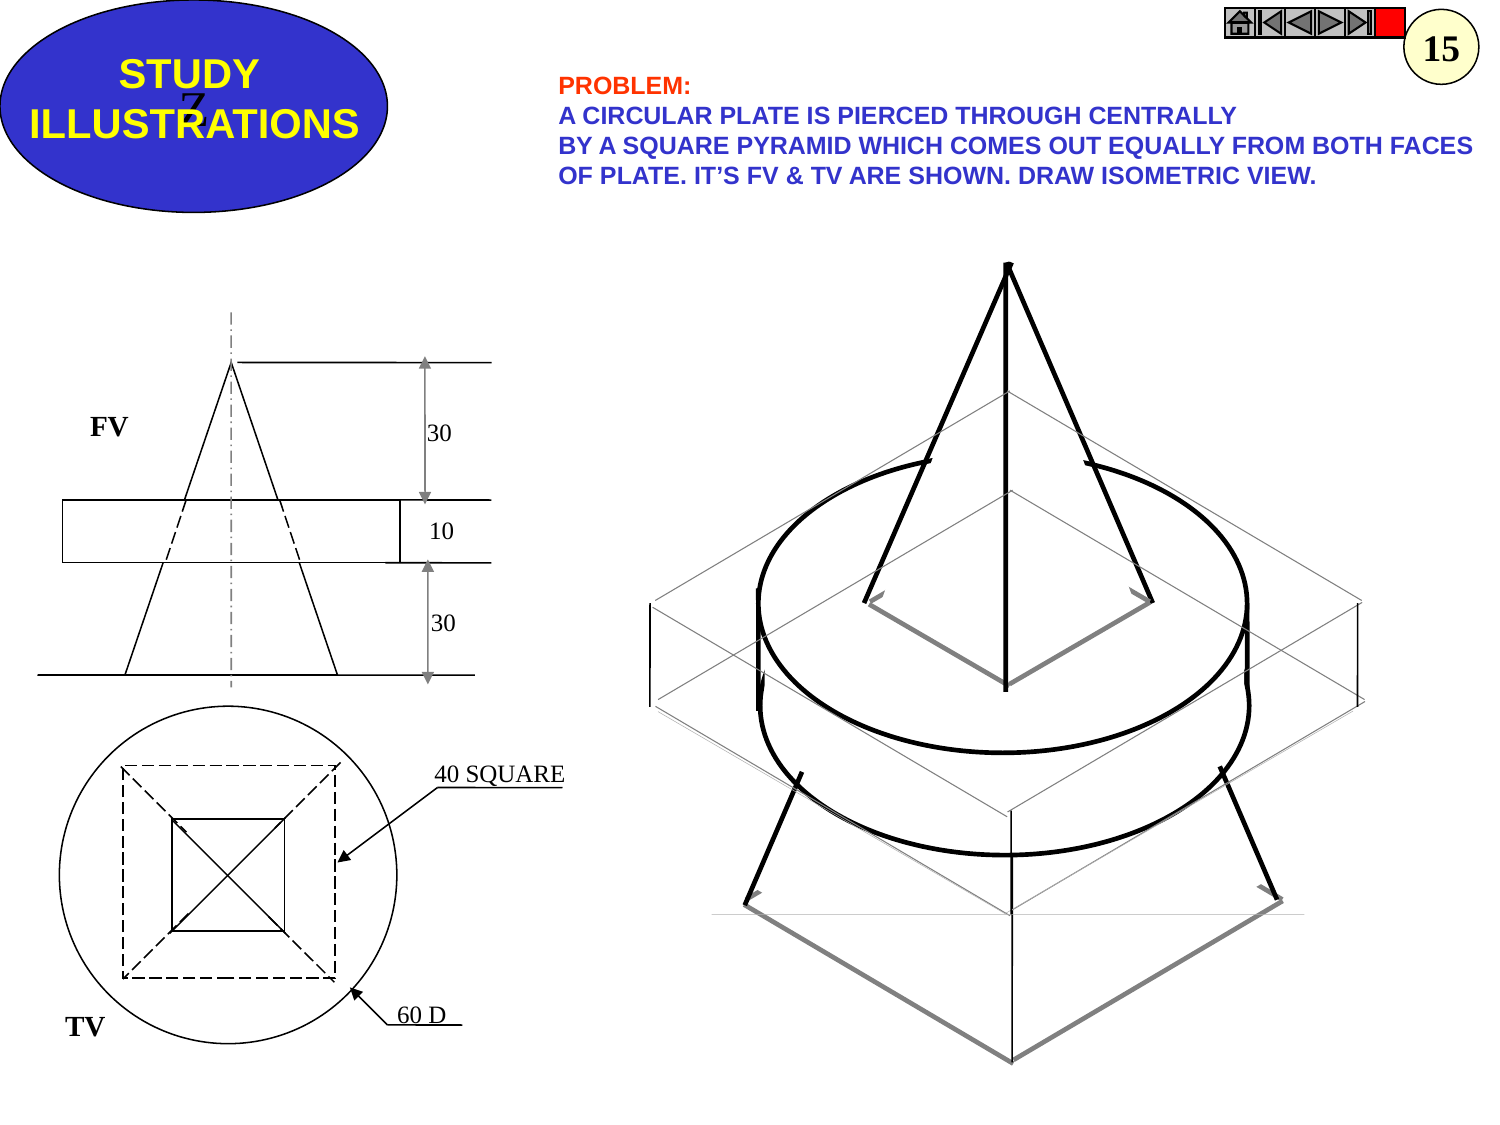

Z
STUDY
ILLUSTRATIONS

15
PROBLEM:
A CIRCULAR PLATE IS PIERCED THROUGH CENTRALLY
BY A SQUARE PYRAMID WHICH COMES OUT EQUALLY FROM BOTH FACES
OF PLATE. IT’S FV & TV ARE SHOWN. DRAW ISOMETRIC VIEW.

30

10

30

40 SQUARE

60 D

FV

TV